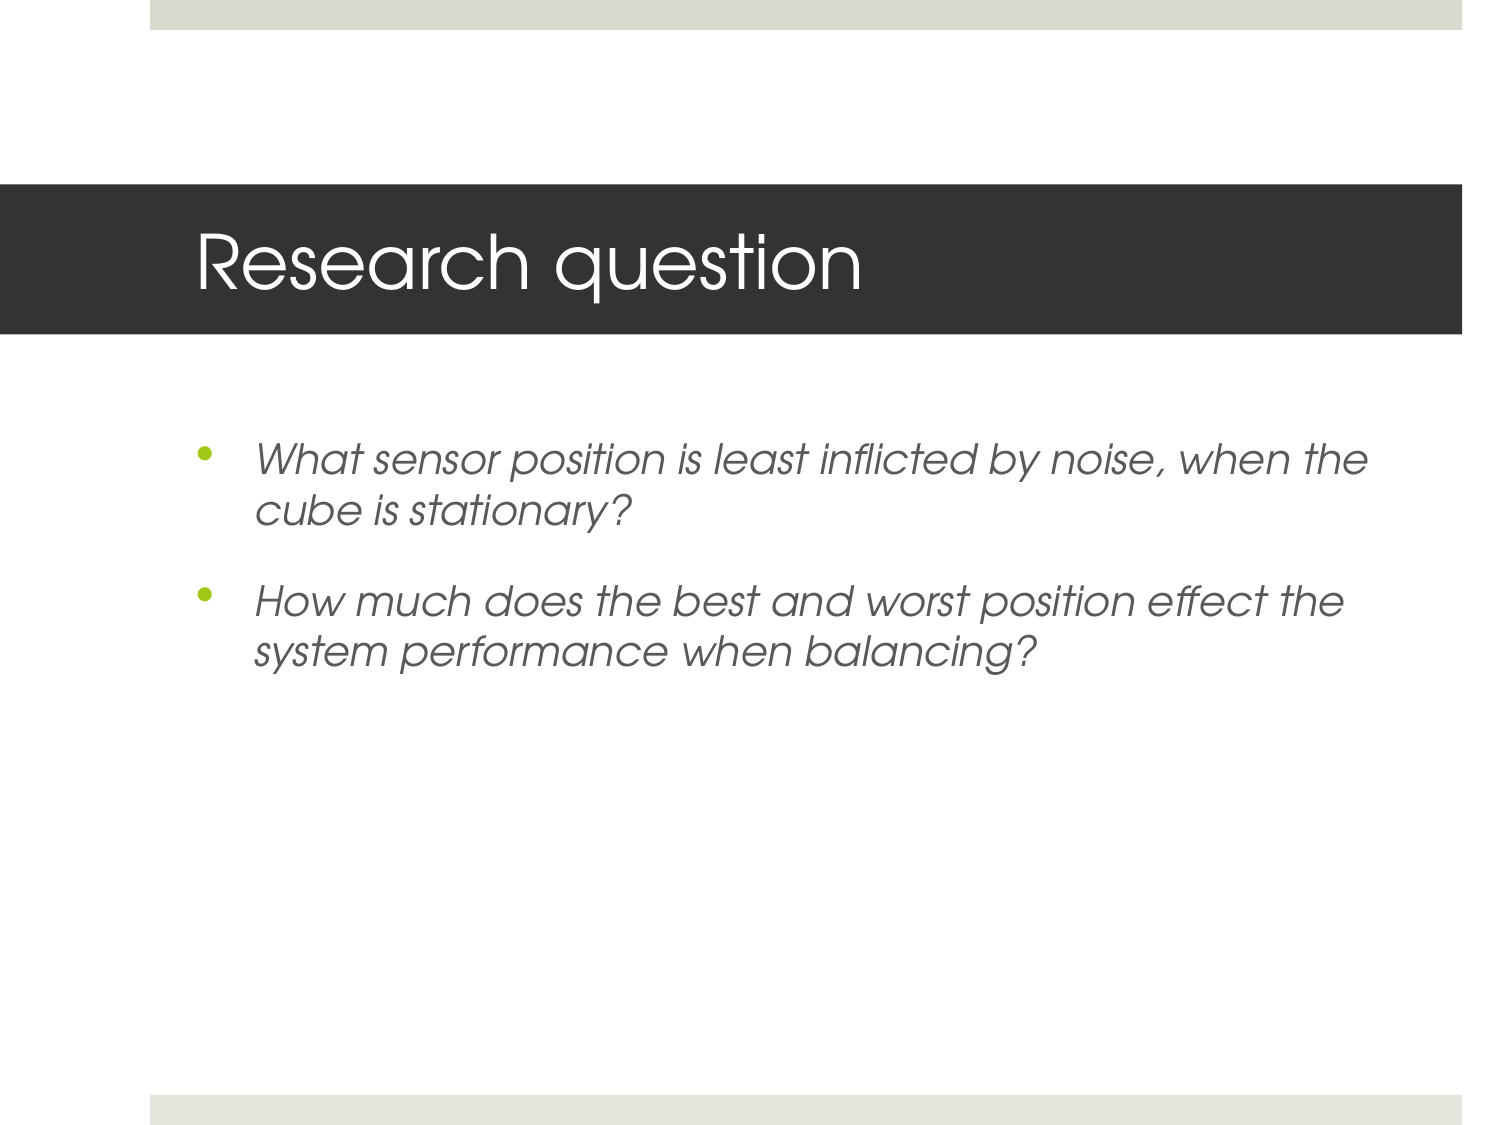

# Research question
What sensor position is least inflicted by noise, when the cube is stationary?
How much does the best and worst position effect the system performance when balancing?